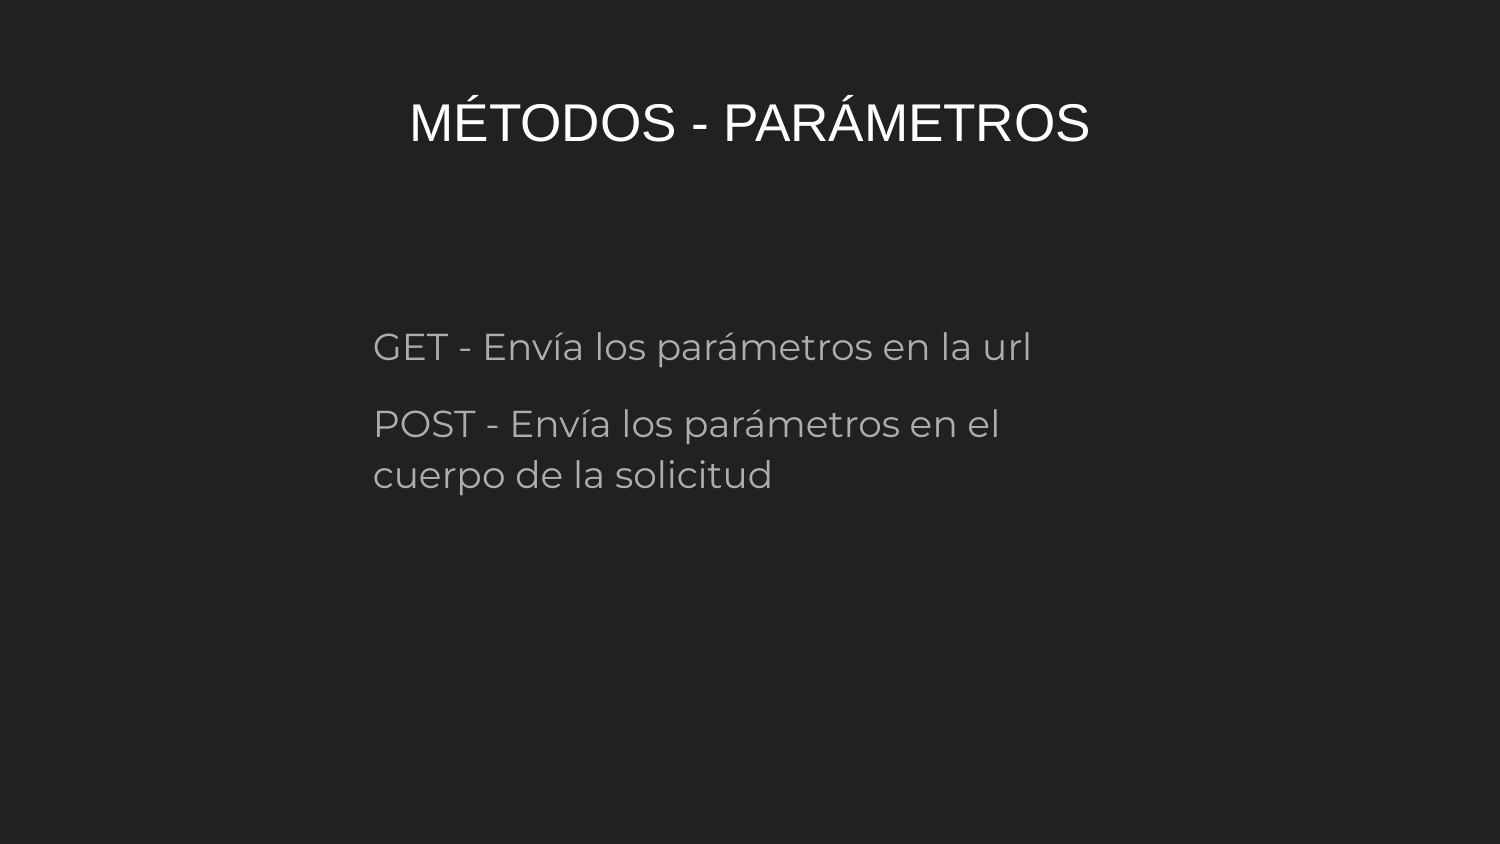

# MÉTODOS - PARÁMETROS
GET - Envía los parámetros en la url
POST - Envía los parámetros en el cuerpo de la solicitud